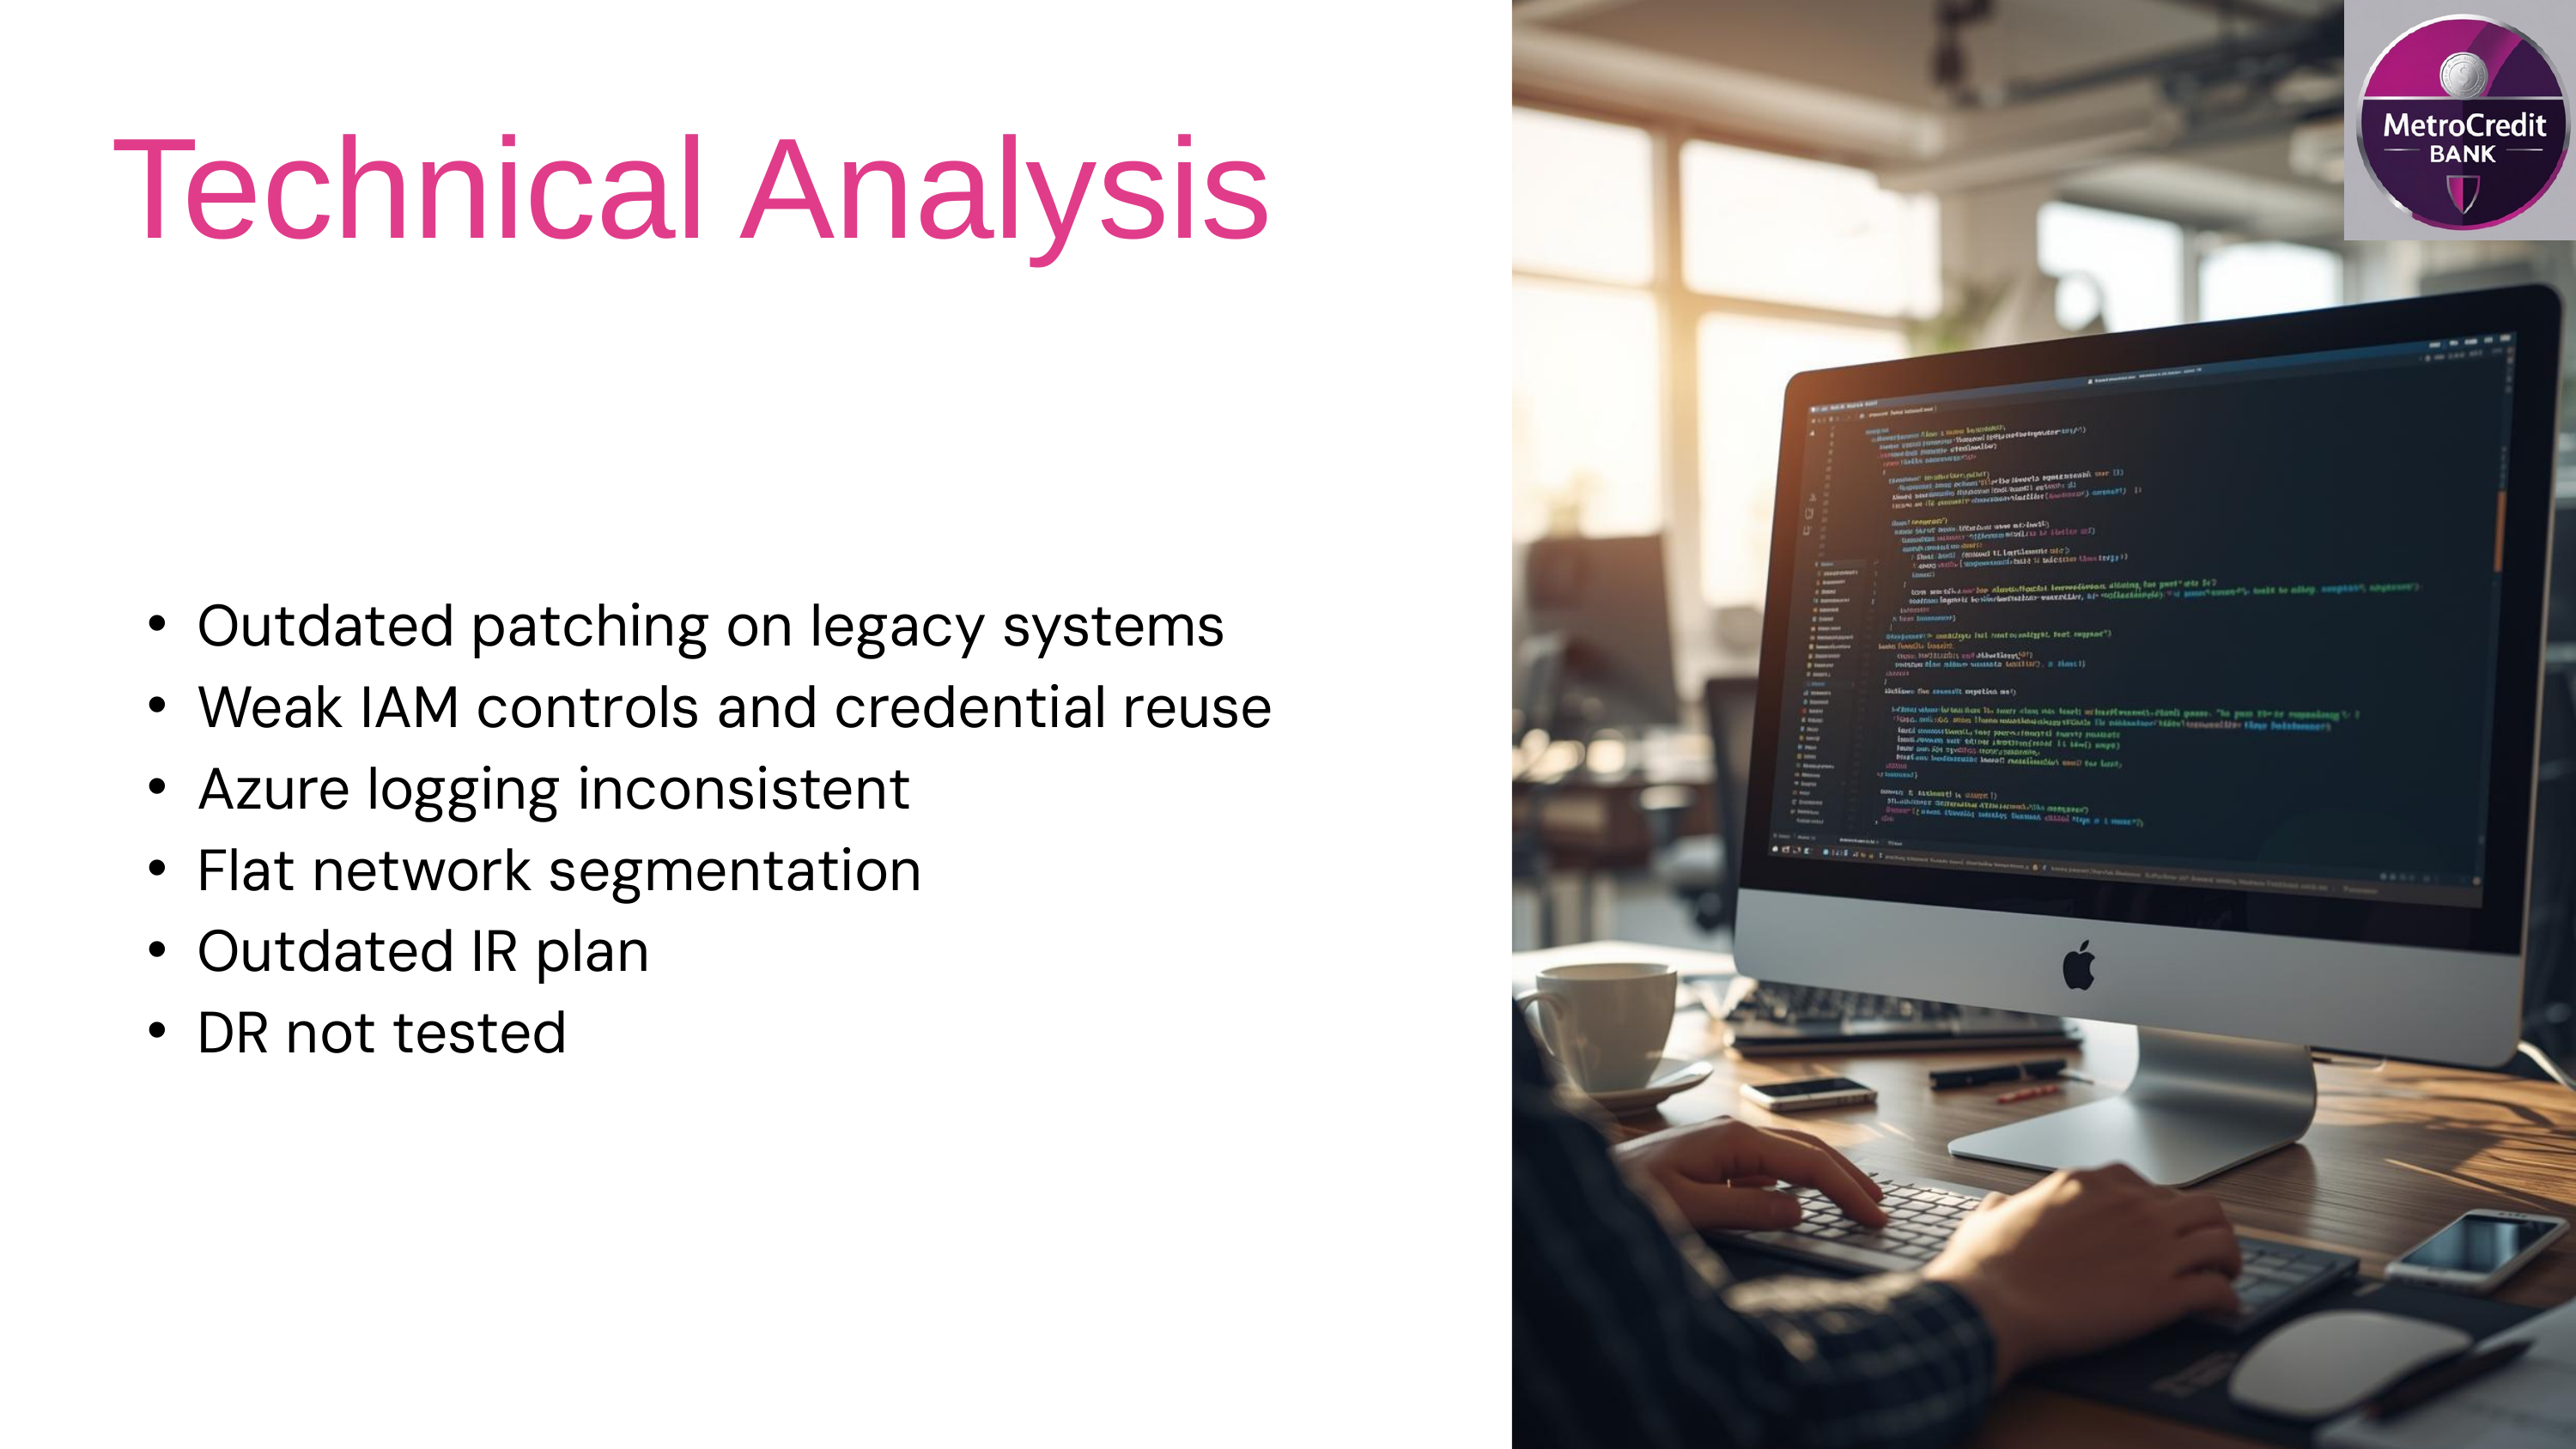

Technical Analysis
Outdated patching on legacy systems
Weak IAM controls and credential reuse
Azure logging inconsistent
Flat network segmentation
Outdated IR plan
DR not tested